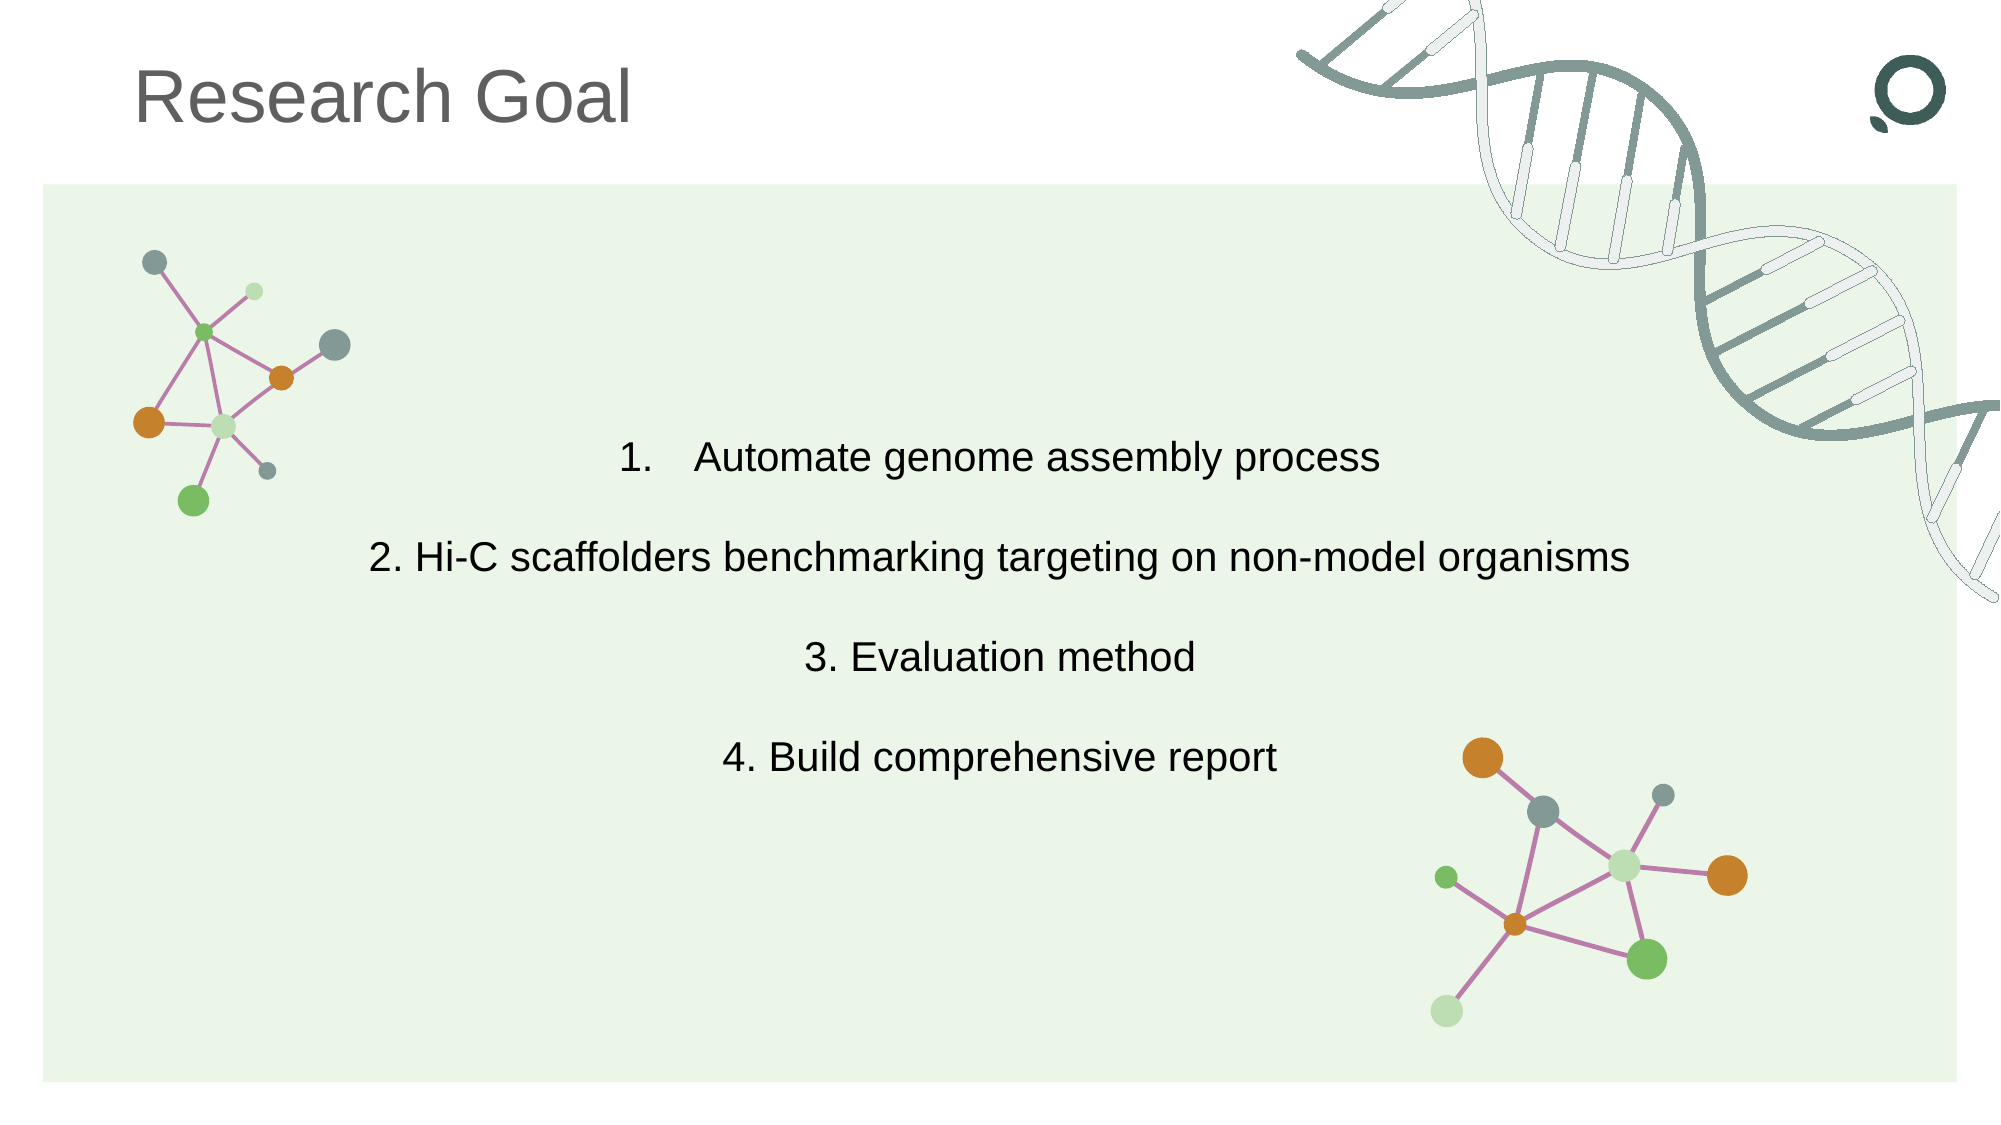

# Research Goal

Automate genome assembly process

2. Hi-C scaffolders benchmarking targeting on non-model organisms

3. Evaluation method

4. Build comprehensive report